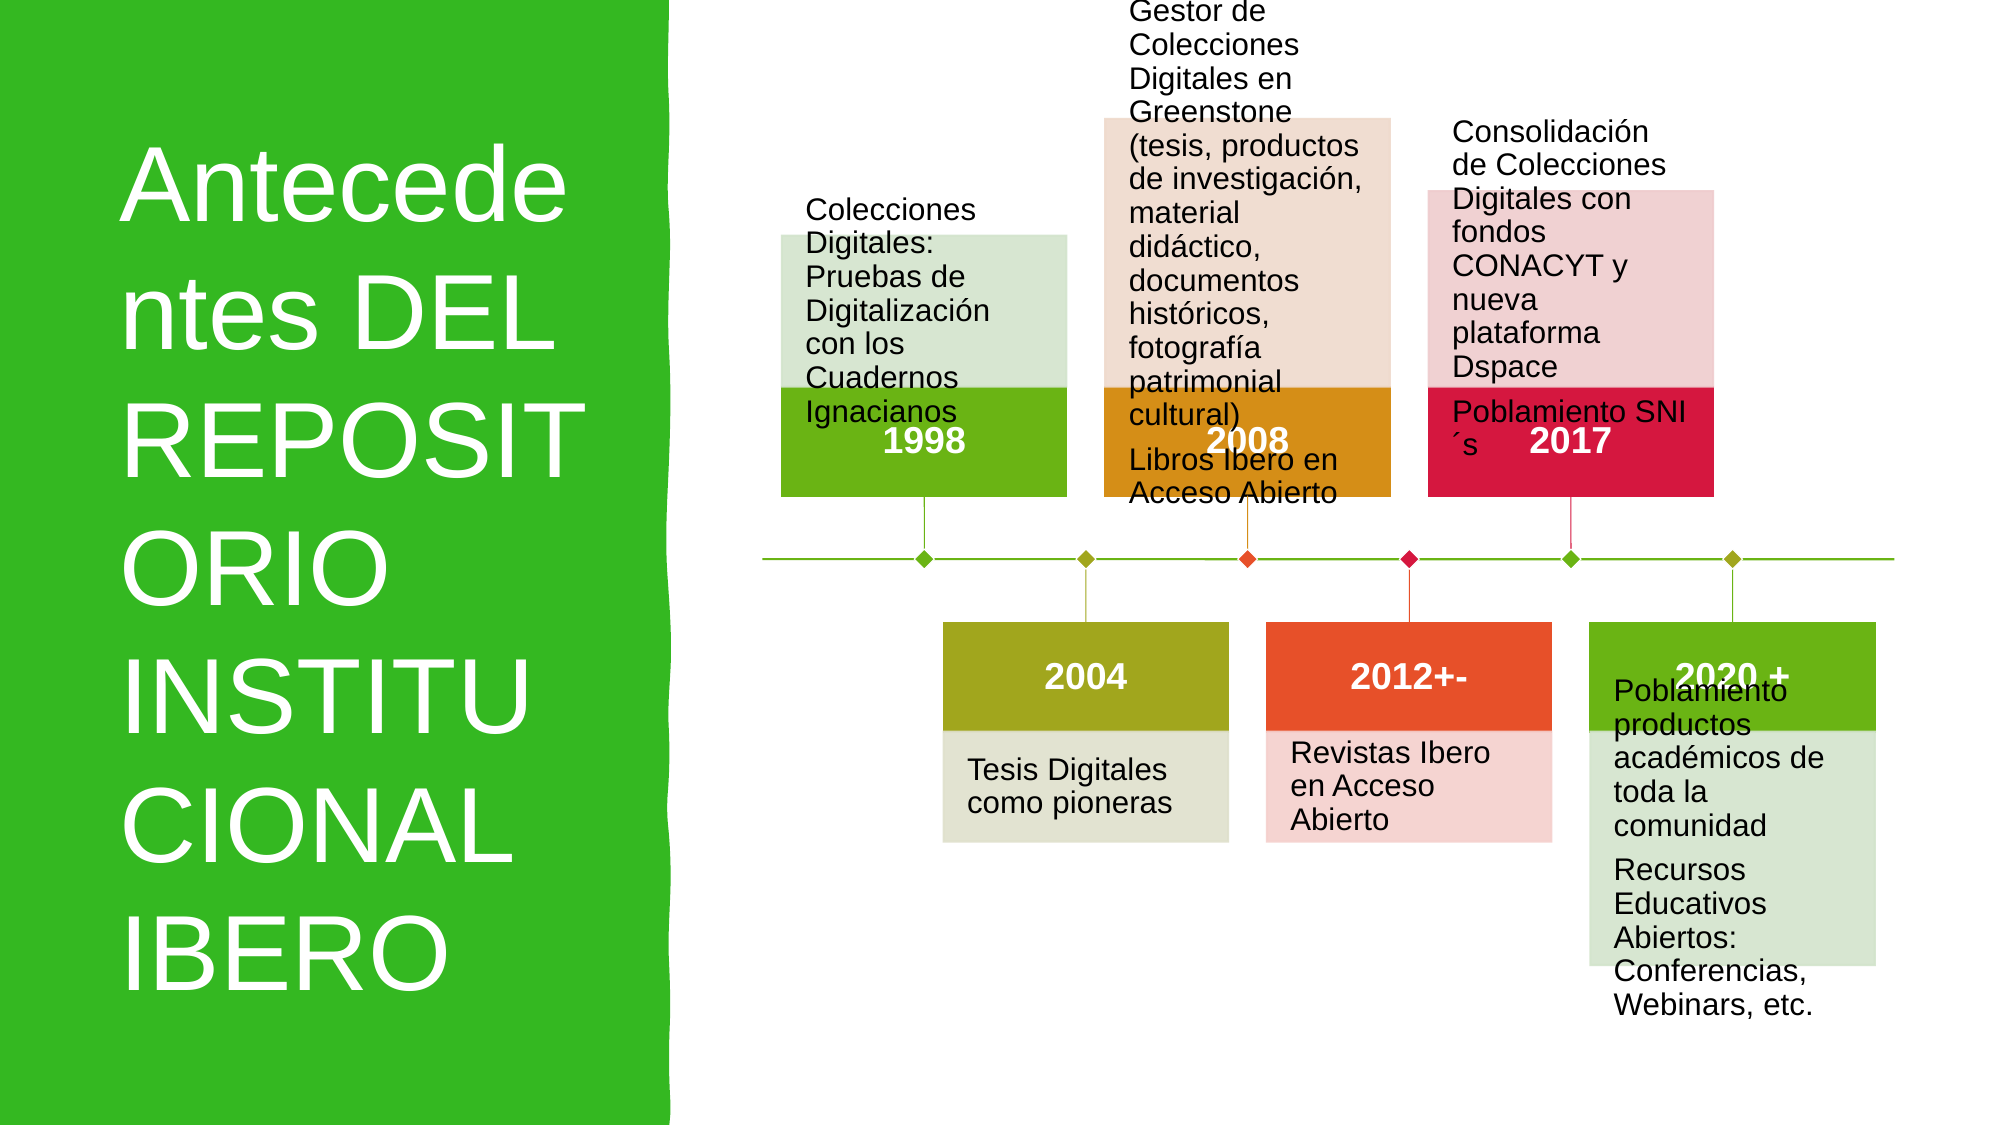

1998
Colecciones Digitales: Pruebas de Digitalización con los Cuadernos Ignacianos
2004
Tesis Digitales como pioneras
2008
Gestor de Colecciones Digitales en Greenstone (tesis, productos de investigación, material didáctico, documentos históricos, fotografía patrimonial cultural)
Libros Ibero en Acceso Abierto
2012+-
Revistas Ibero en Acceso Abierto
2017
Consolidación de Colecciones Digitales con fondos CONACYT y nueva plataforma Dspace
Poblamiento SNI´s
2020 +
Poblamiento productos académicos de toda la comunidad
Recursos Educativos Abiertos: Conferencias, Webinars, etc.
# Antecedentes DEL REPOSITORIO INSTITUCIONAL IBERO